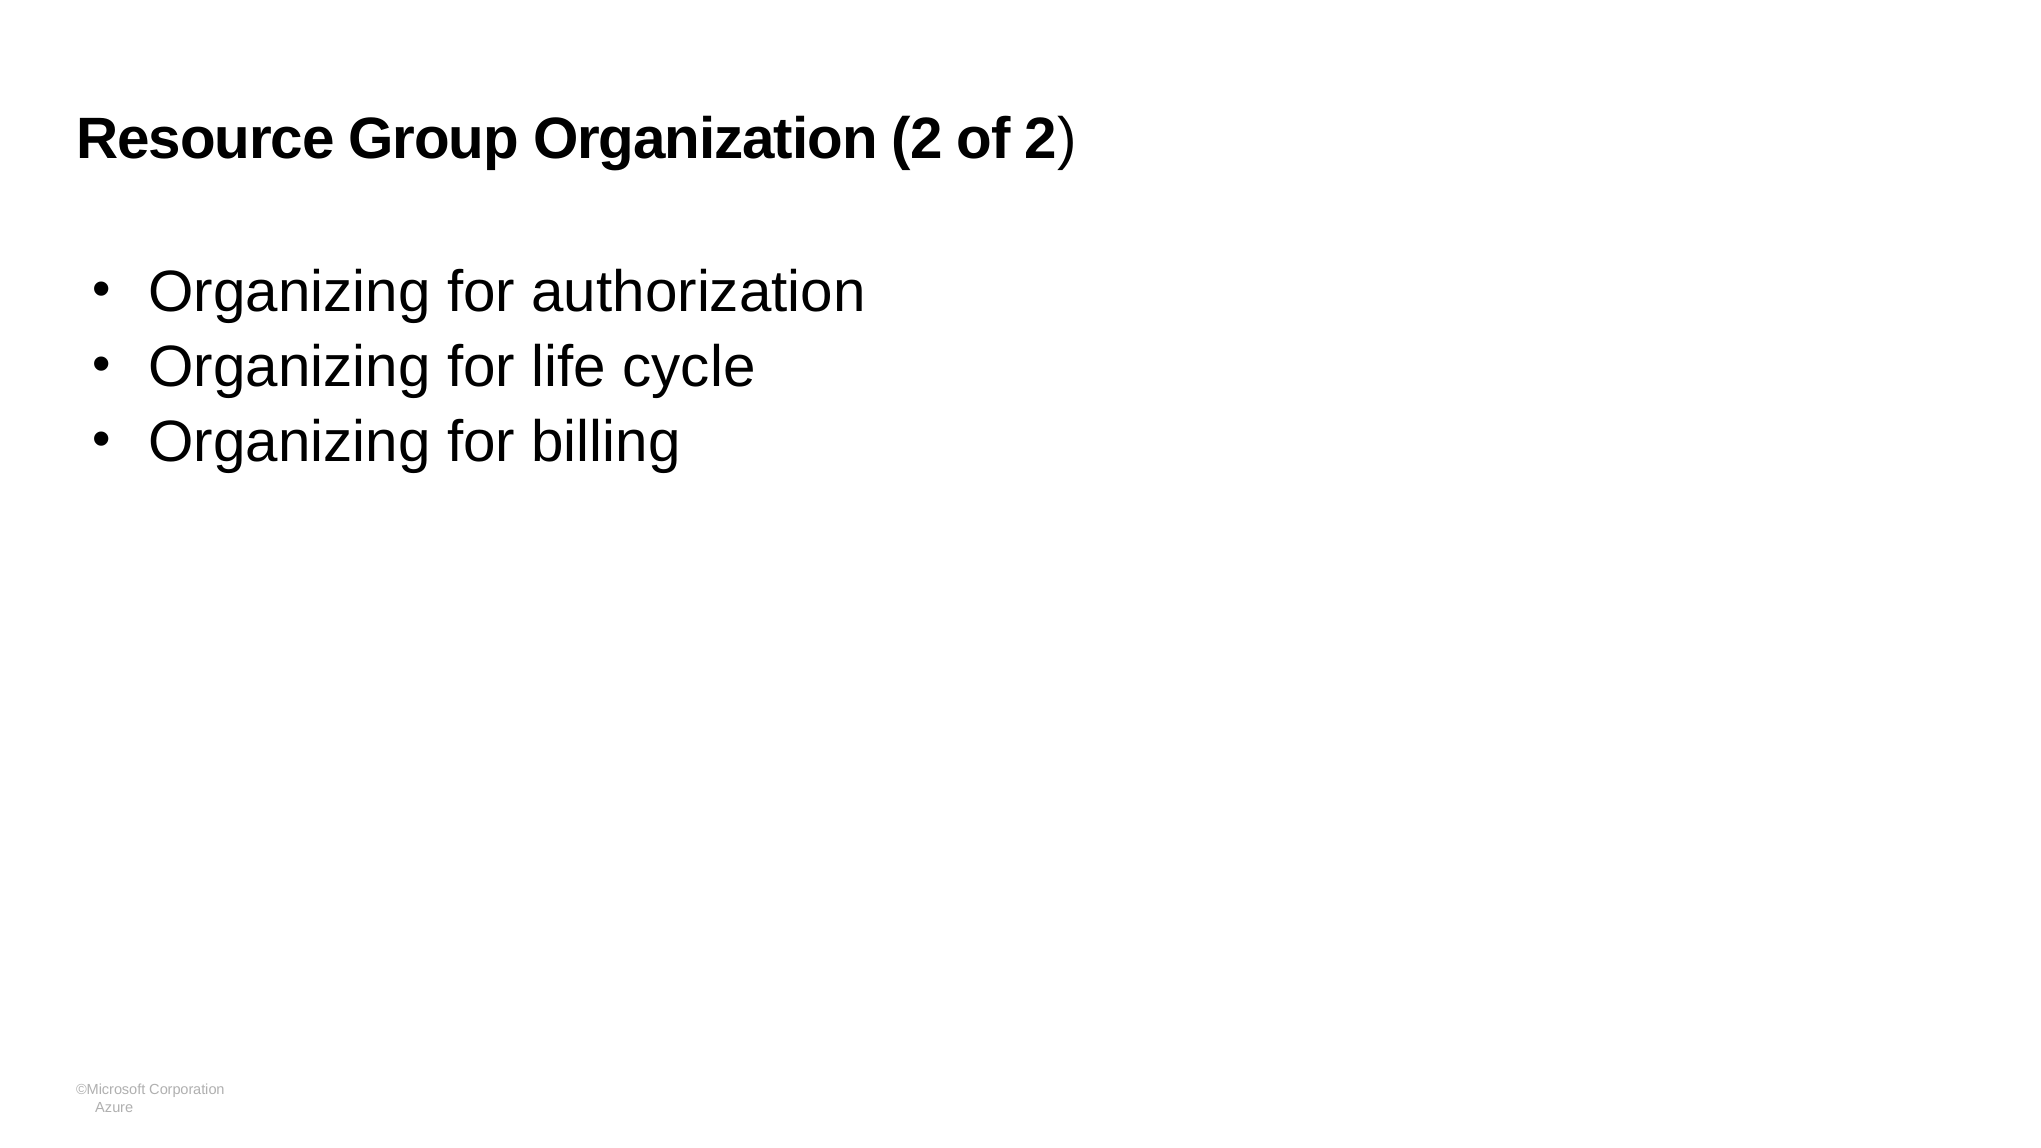

# Resource Group Organization (2 of 2)
Organizing for authorization
Organizing for life cycle
Organizing for billing